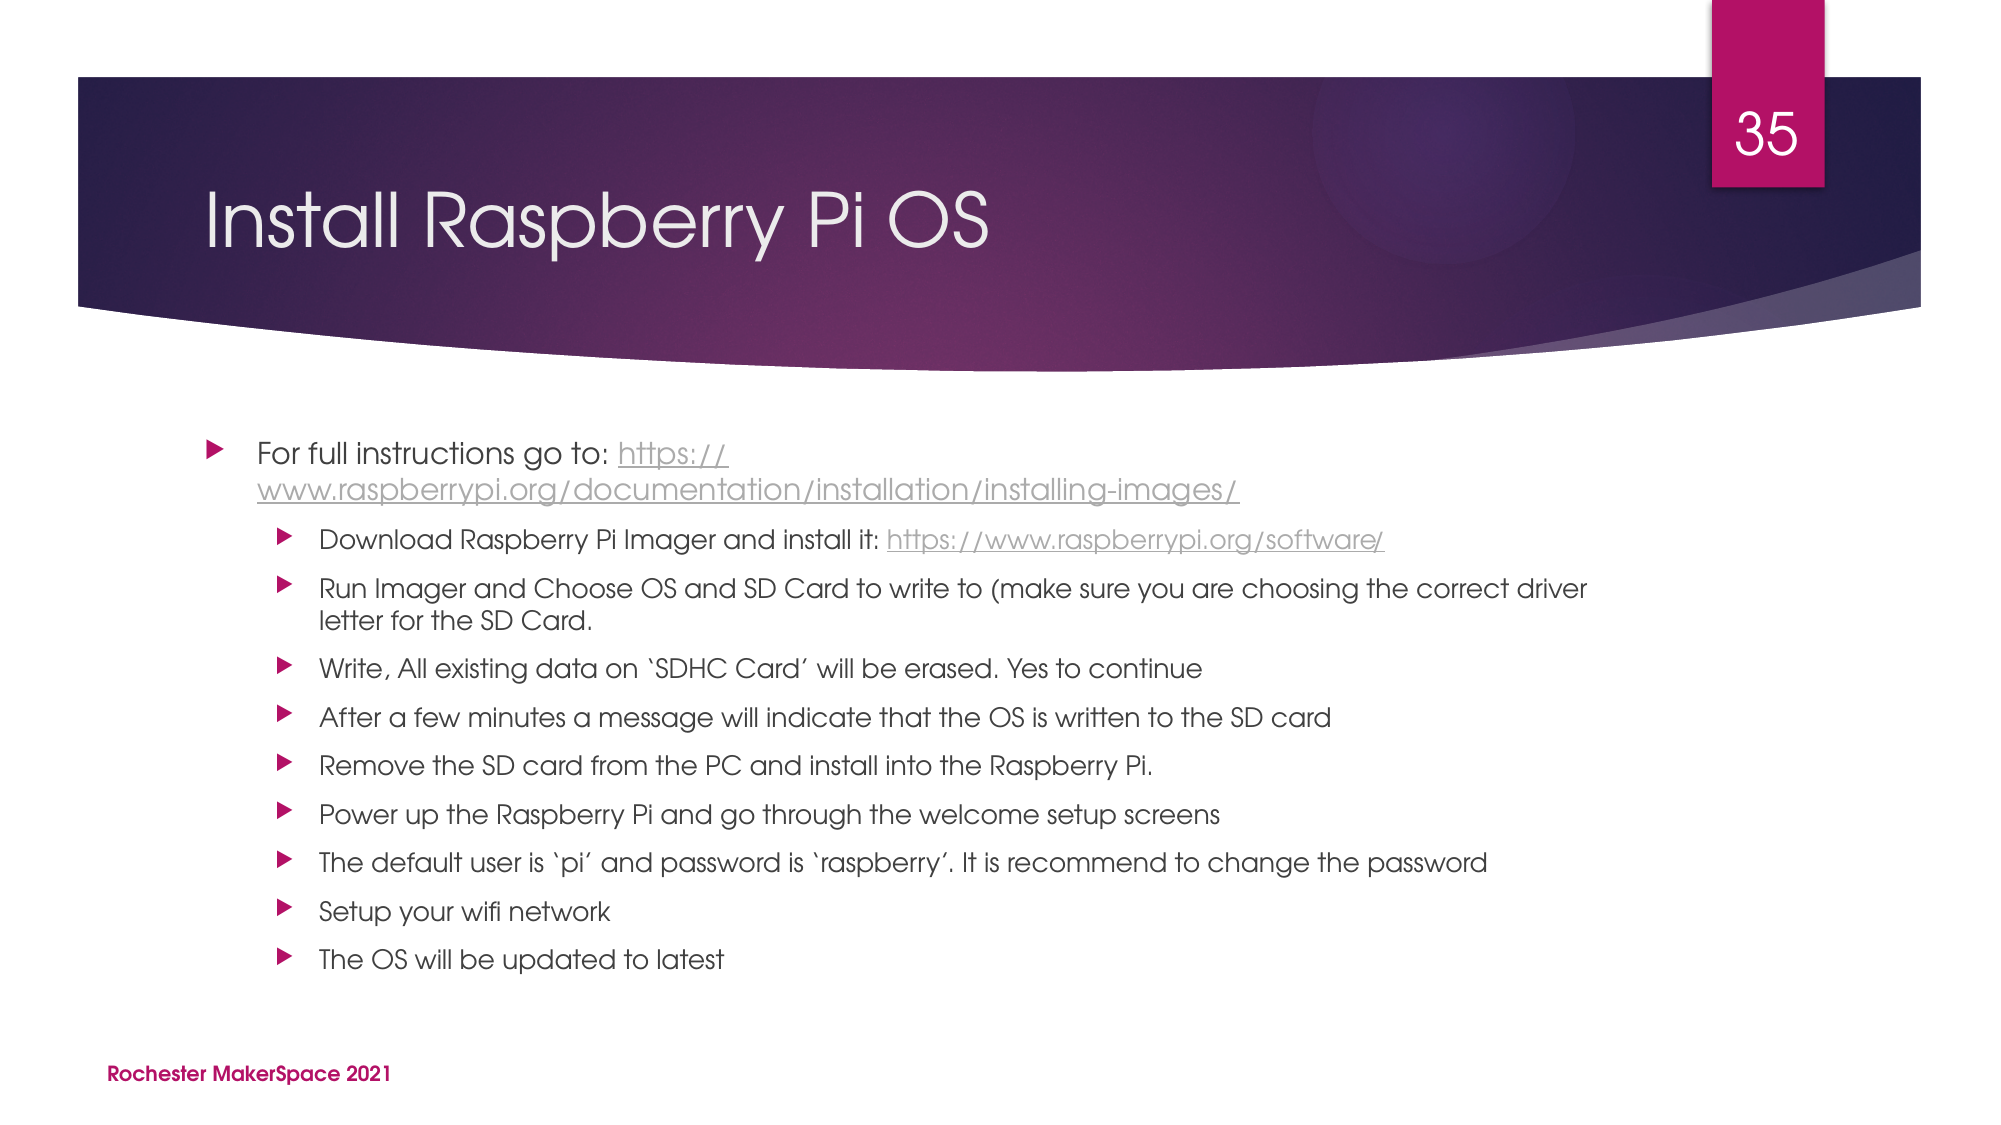

35
# Install Raspberry Pi OS
For full instructions go to: https://www.raspberrypi.org/documentation/installation/installing-images/
Download Raspberry Pi Imager and install it: https://www.raspberrypi.org/software/
Run Imager and Choose OS and SD Card to write to (make sure you are choosing the correct driver letter for the SD Card.
Write, All existing data on ‘SDHC Card’ will be erased. Yes to continue
After a few minutes a message will indicate that the OS is written to the SD card
Remove the SD card from the PC and install into the Raspberry Pi.
Power up the Raspberry Pi and go through the welcome setup screens
The default user is ‘pi’ and password is ‘raspberry’. It is recommend to change the password
Setup your wifi network
The OS will be updated to latest

Rochester MakerSpace 2021